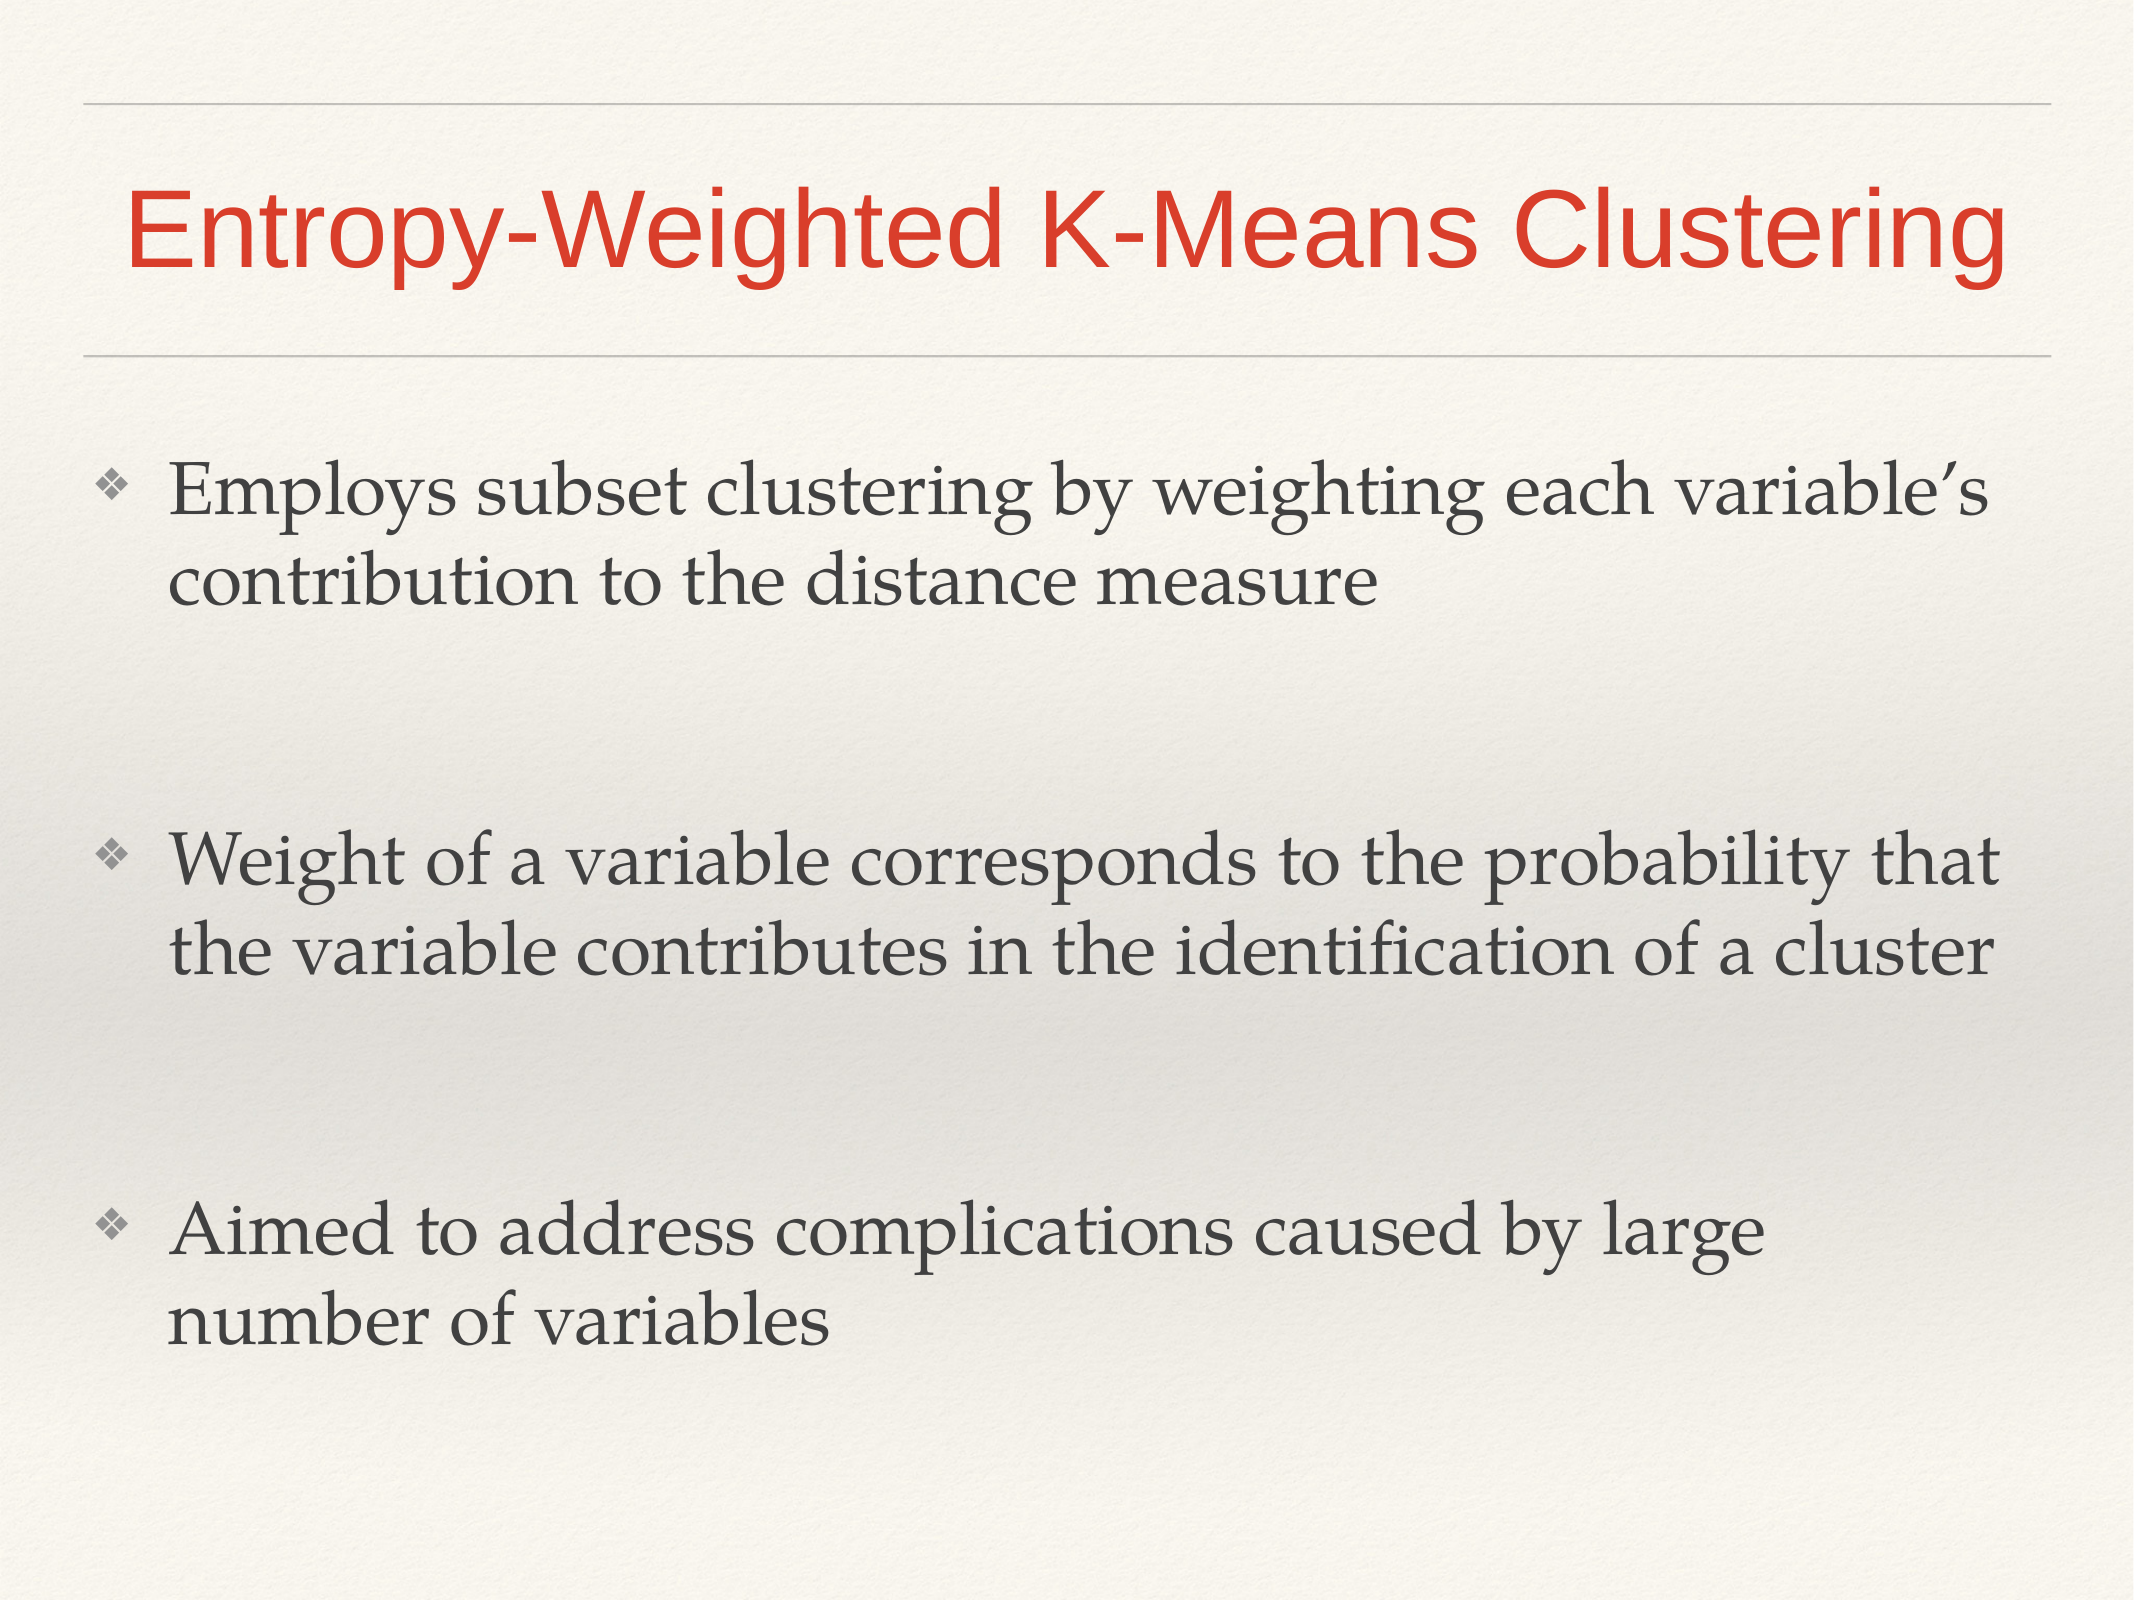

# Entropy-Weighted K-Means Clustering
Employs subset clustering by weighting each variable’s contribution to the distance measure

Weight of a variable corresponds to the probability that the variable contributes in the identification of a cluster

Aimed to address complications caused by large number of variables